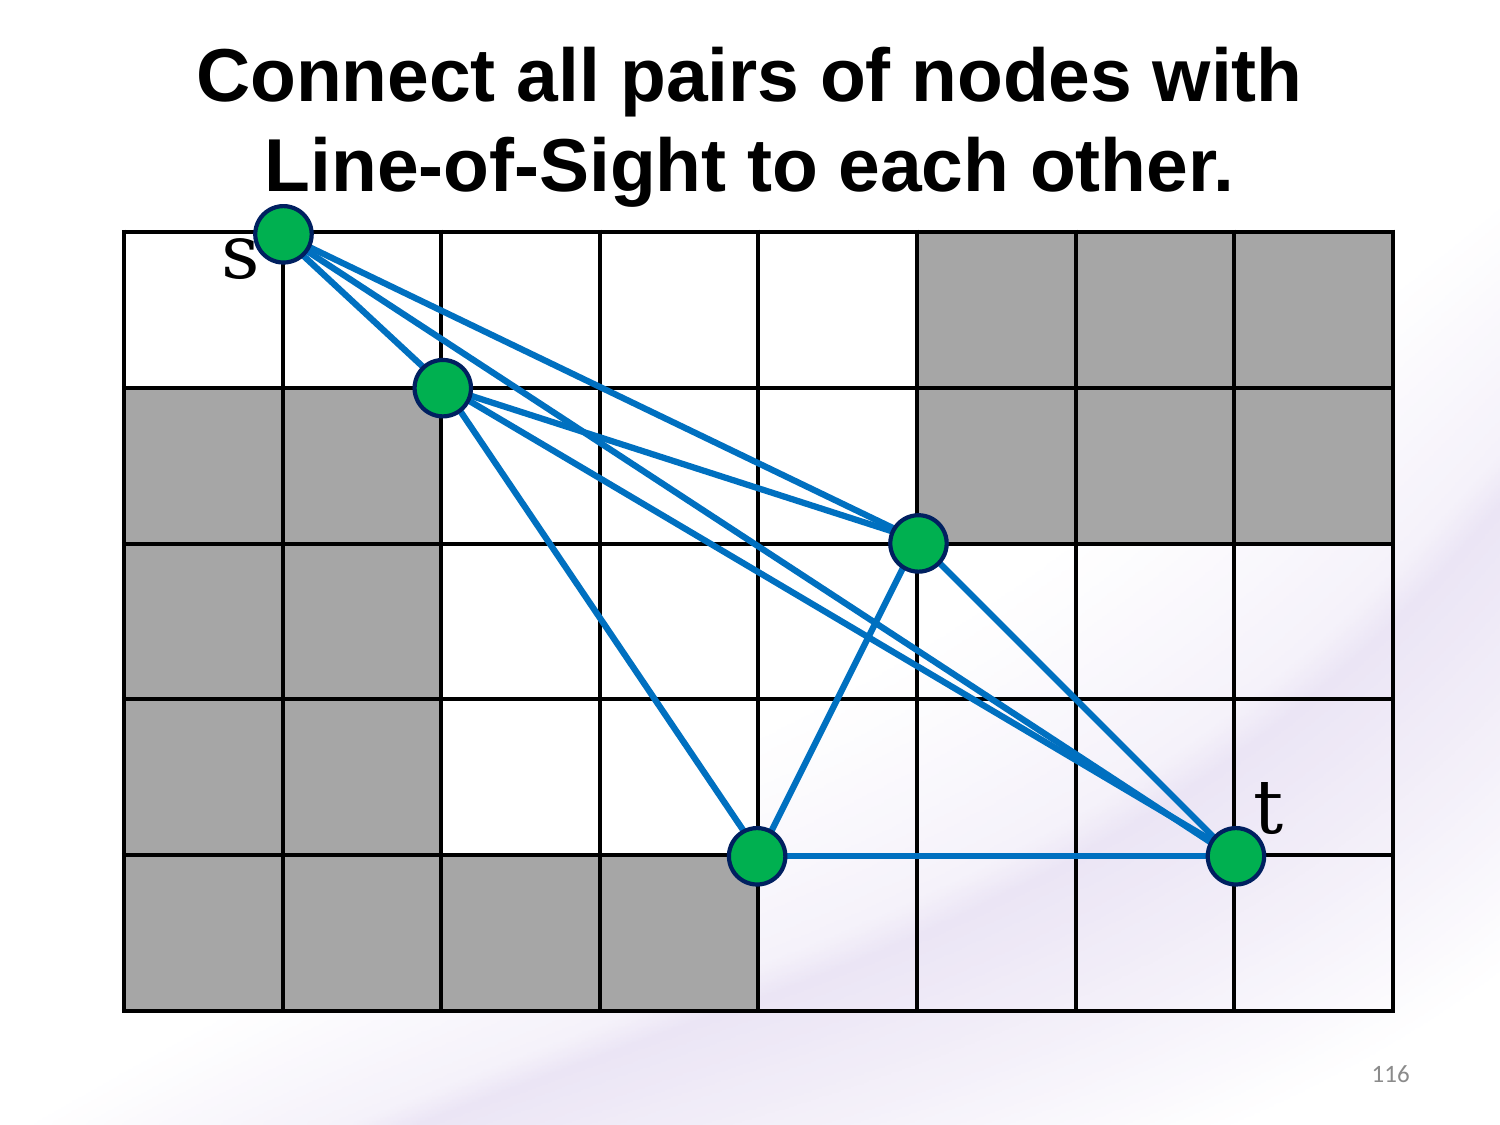

Connect all pairs of nodes with
Line-of-Sight to each other.
s

|  |  |  |  |  |  |  |  |
| --- | --- | --- | --- | --- | --- | --- | --- |
|  |  |  |  |  |  |  |  |
|  |  |  |  |  |  |  |  |
|  |  |  |  |  |  |  |  |
|  |  |  |  |  |  |  |  |

t

116